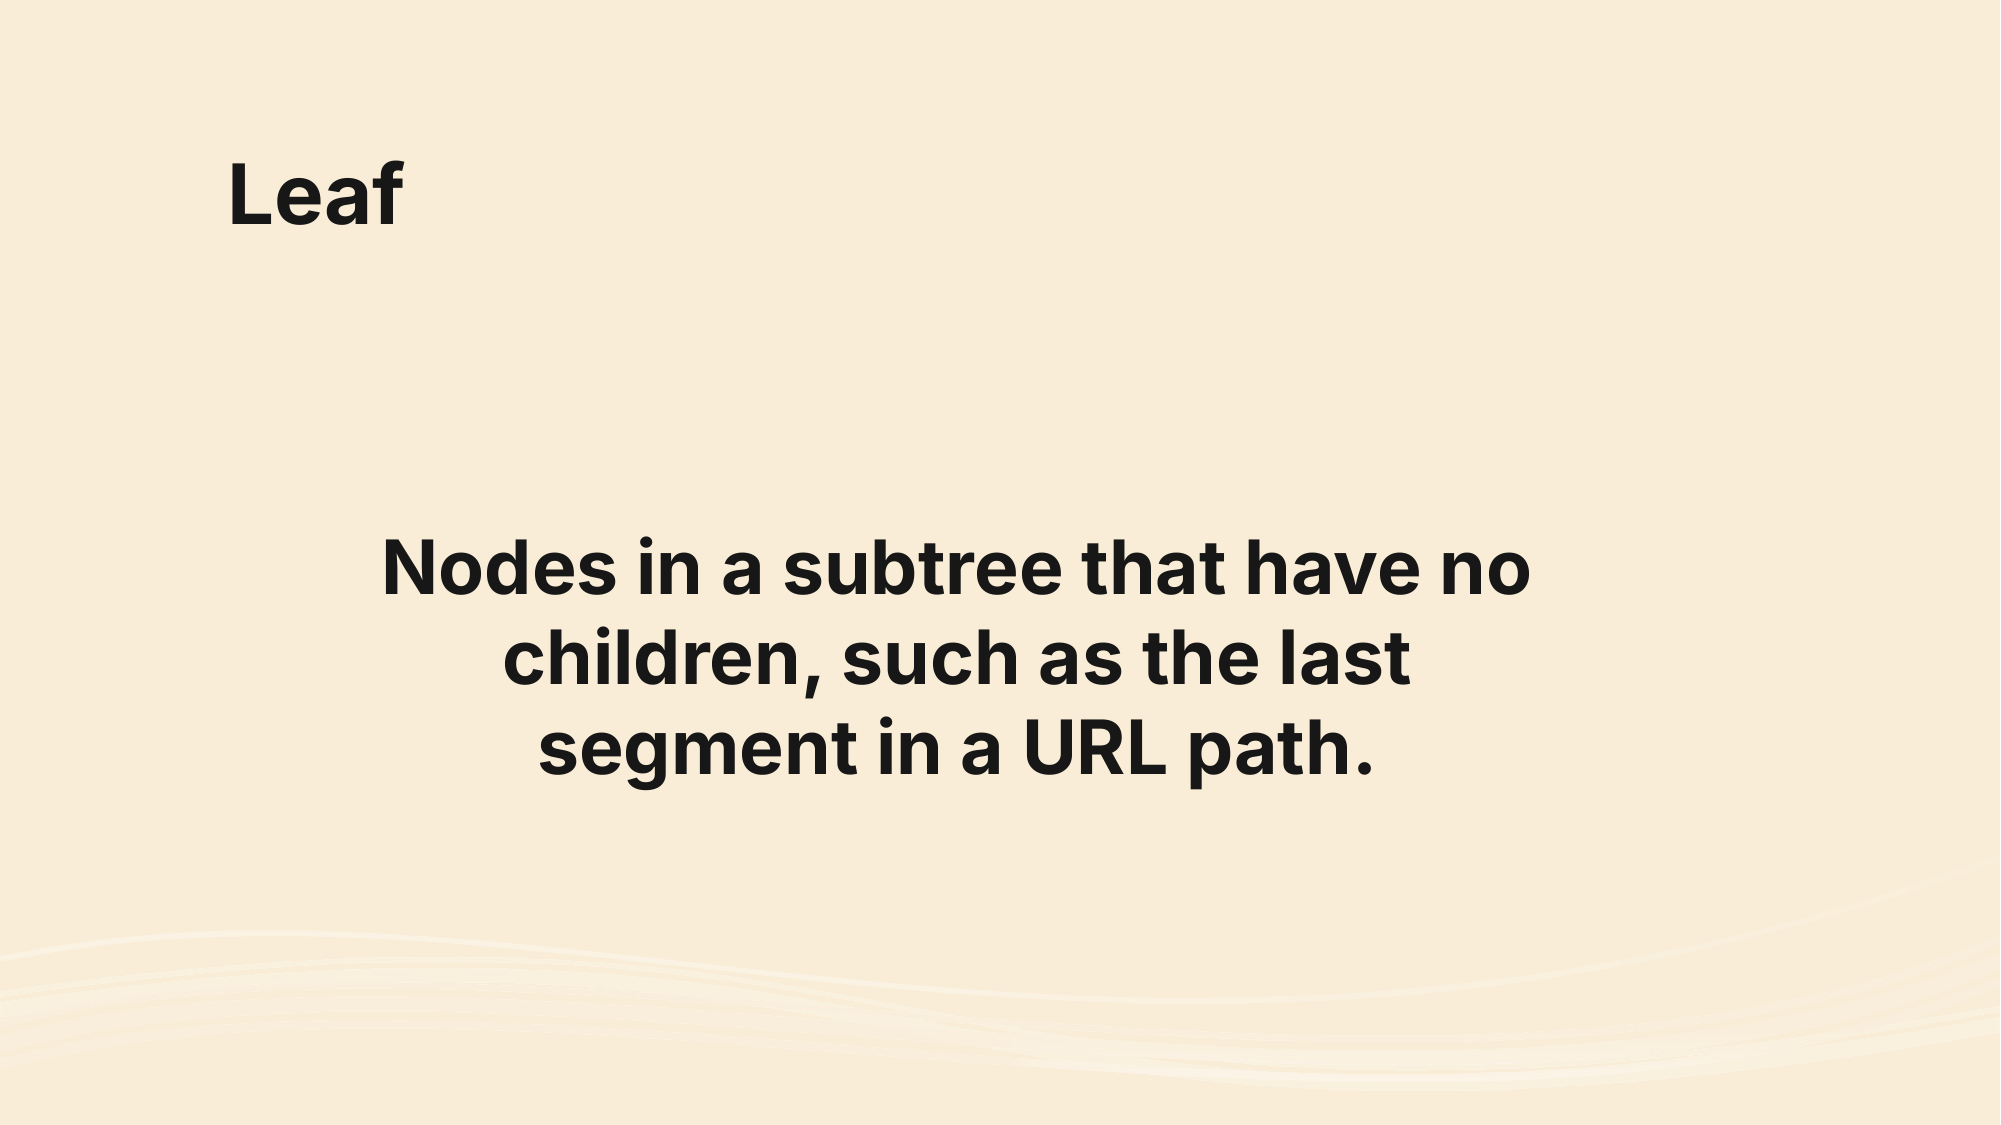

# Leaf
Nodes in a subtree that have no children, such as the last segment in a URL path.